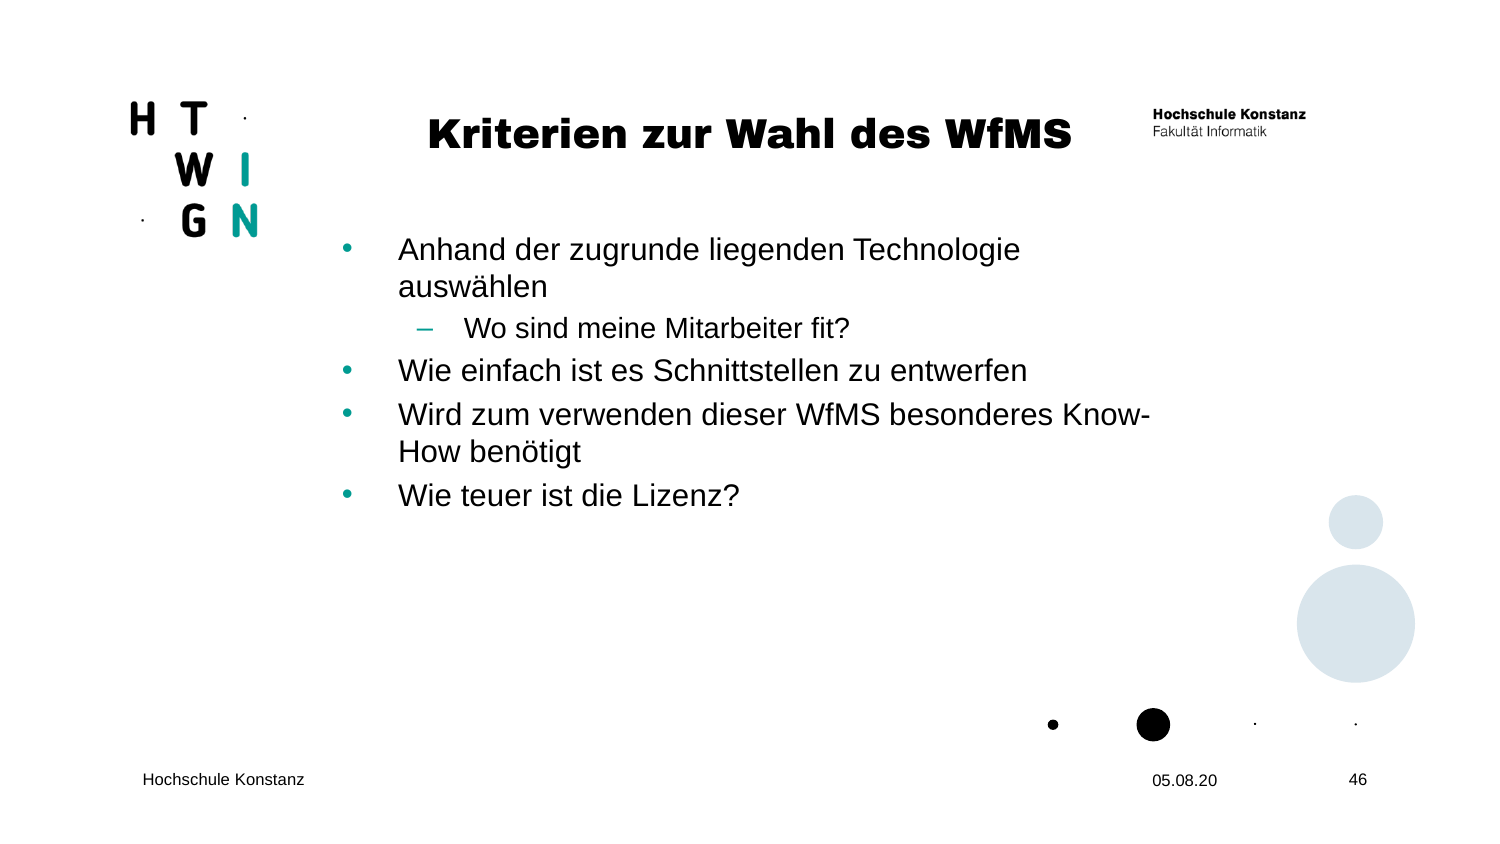

Kriterien zur Wahl des WfMS
Anhand der zugrunde liegenden Technologie auswählen
Wo sind meine Mitarbeiter fit?
Wie einfach ist es Schnittstellen zu entwerfen
Wird zum verwenden dieser WfMS besonderes Know-How benötigt
Wie teuer ist die Lizenz?